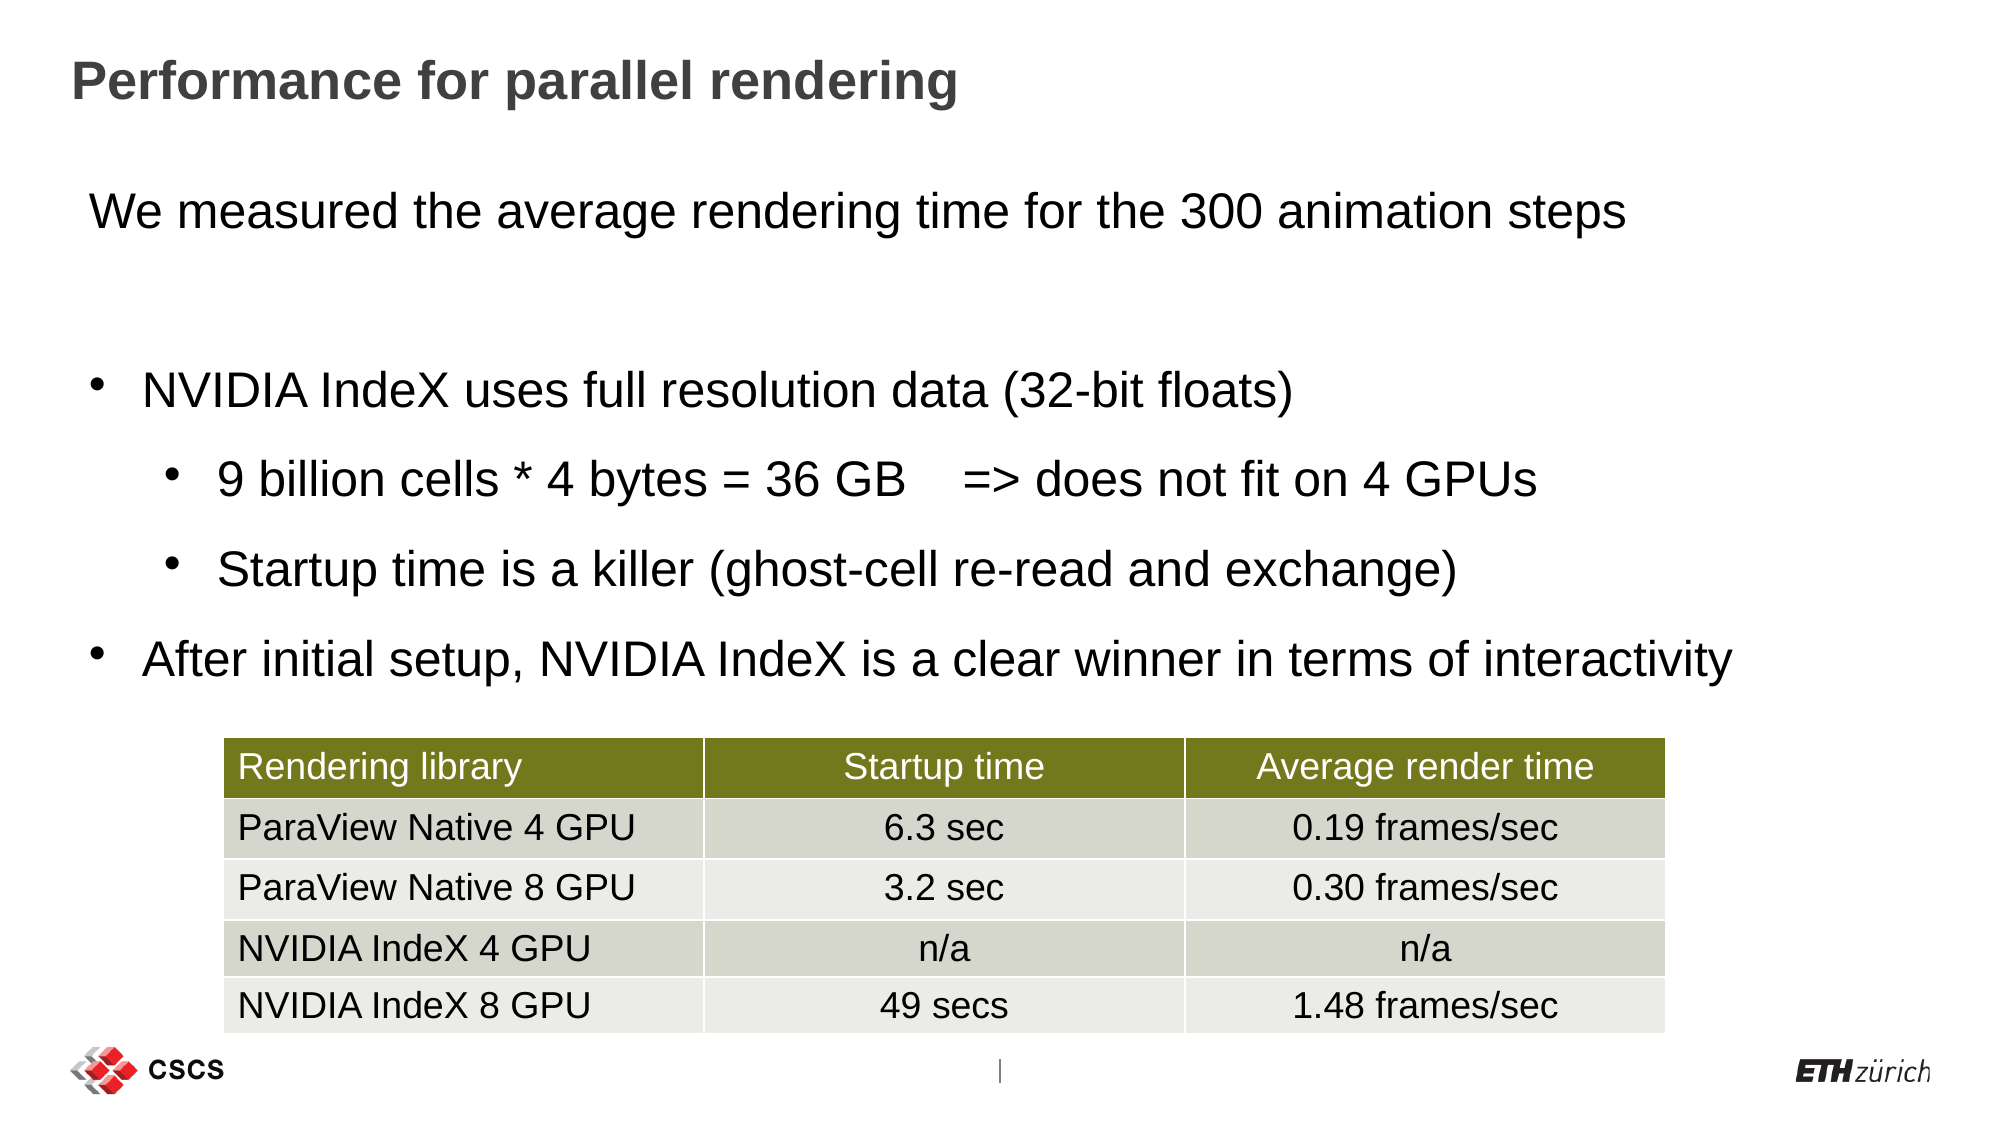

Performance for parallel rendering
We measured the average rendering time for the 300 animation steps

NVIDIA IndeX uses full resolution data (32-bit floats)
9 billion cells * 4 bytes = 36 GB    => does not fit on 4 GPUs
Startup time is a killer (ghost-cell re-read and exchange)
After initial setup, NVIDIA IndeX is a clear winner in terms of interactivity
| Rendering library | Startup time | Average render time |
| --- | --- | --- |
| ParaView Native 4 GPU | 6.3 sec | 0.19 frames/sec |
| ParaView Native 8 GPU | 3.2 sec | 0.30 frames/sec |
| NVIDIA IndeX 4 GPU | n/a | n/a |
| NVIDIA IndeX 8 GPU | 49 secs | 1.48 frames/sec |